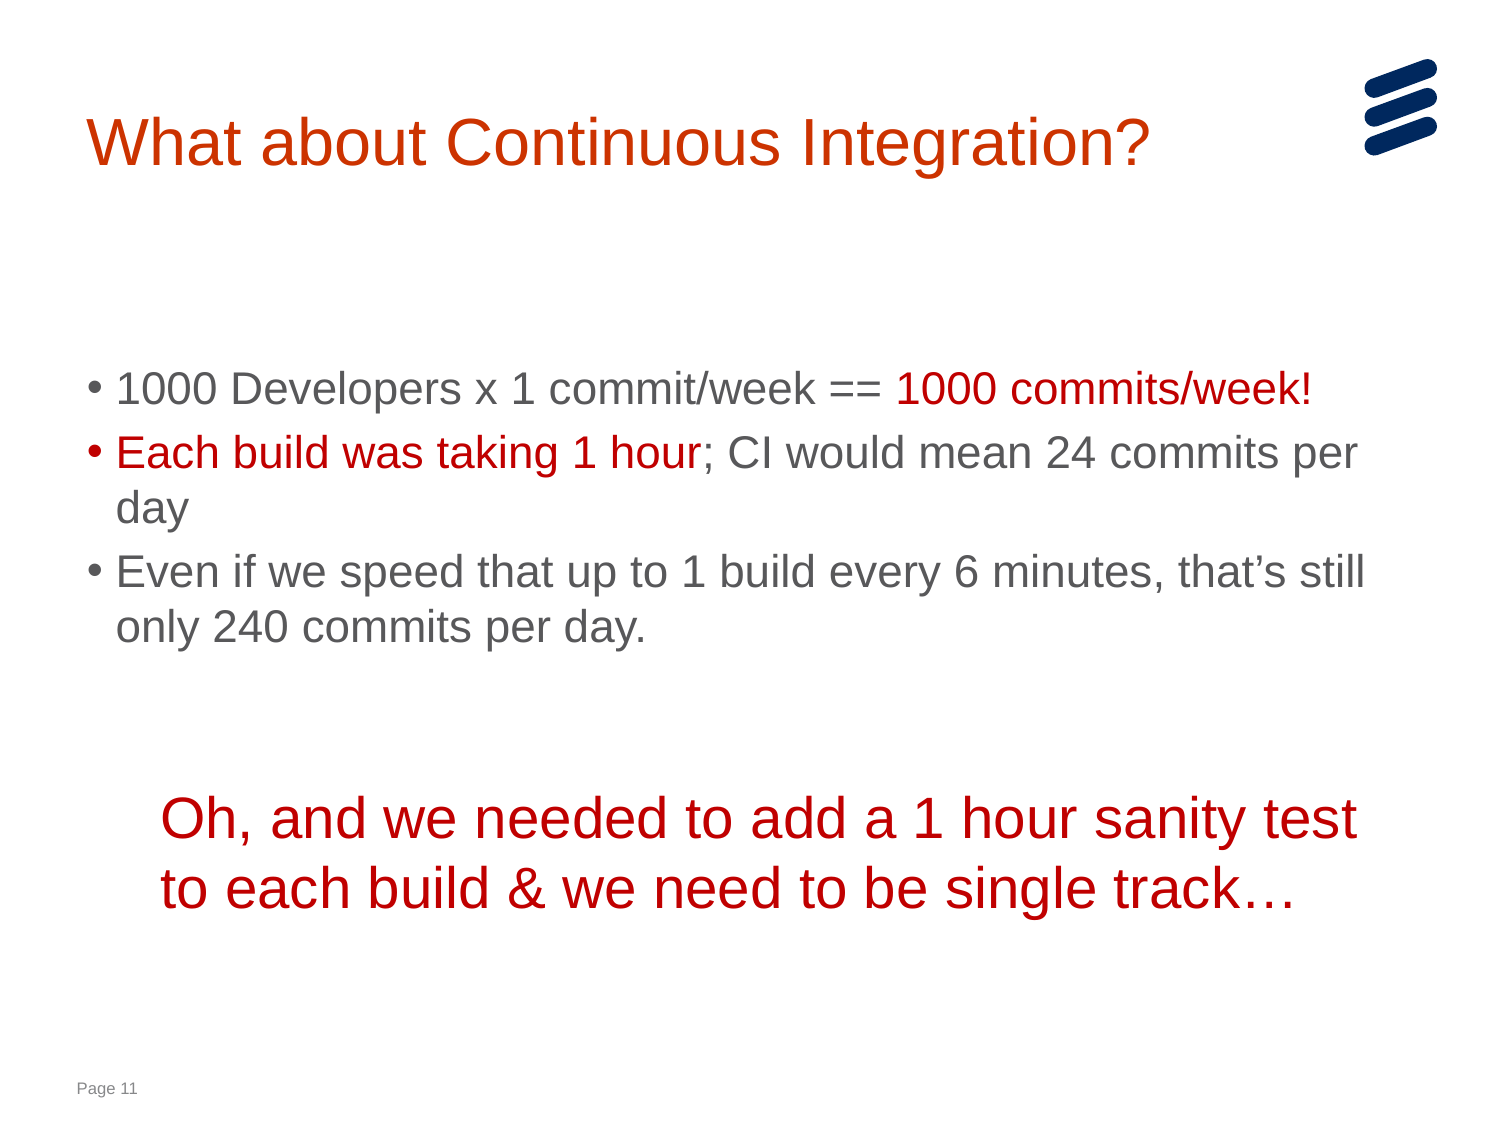

# What about Continuous Integration?

1000 Developers x 1 commit/week == 1000 commits/week!
Each build was taking 1 hour; CI would mean 24 commits per day
Even if we speed that up to 1 build every 6 minutes, that’s still only 240 commits per day.

Oh, and we needed to add a 1 hour sanity test to each build & we need to be single track…